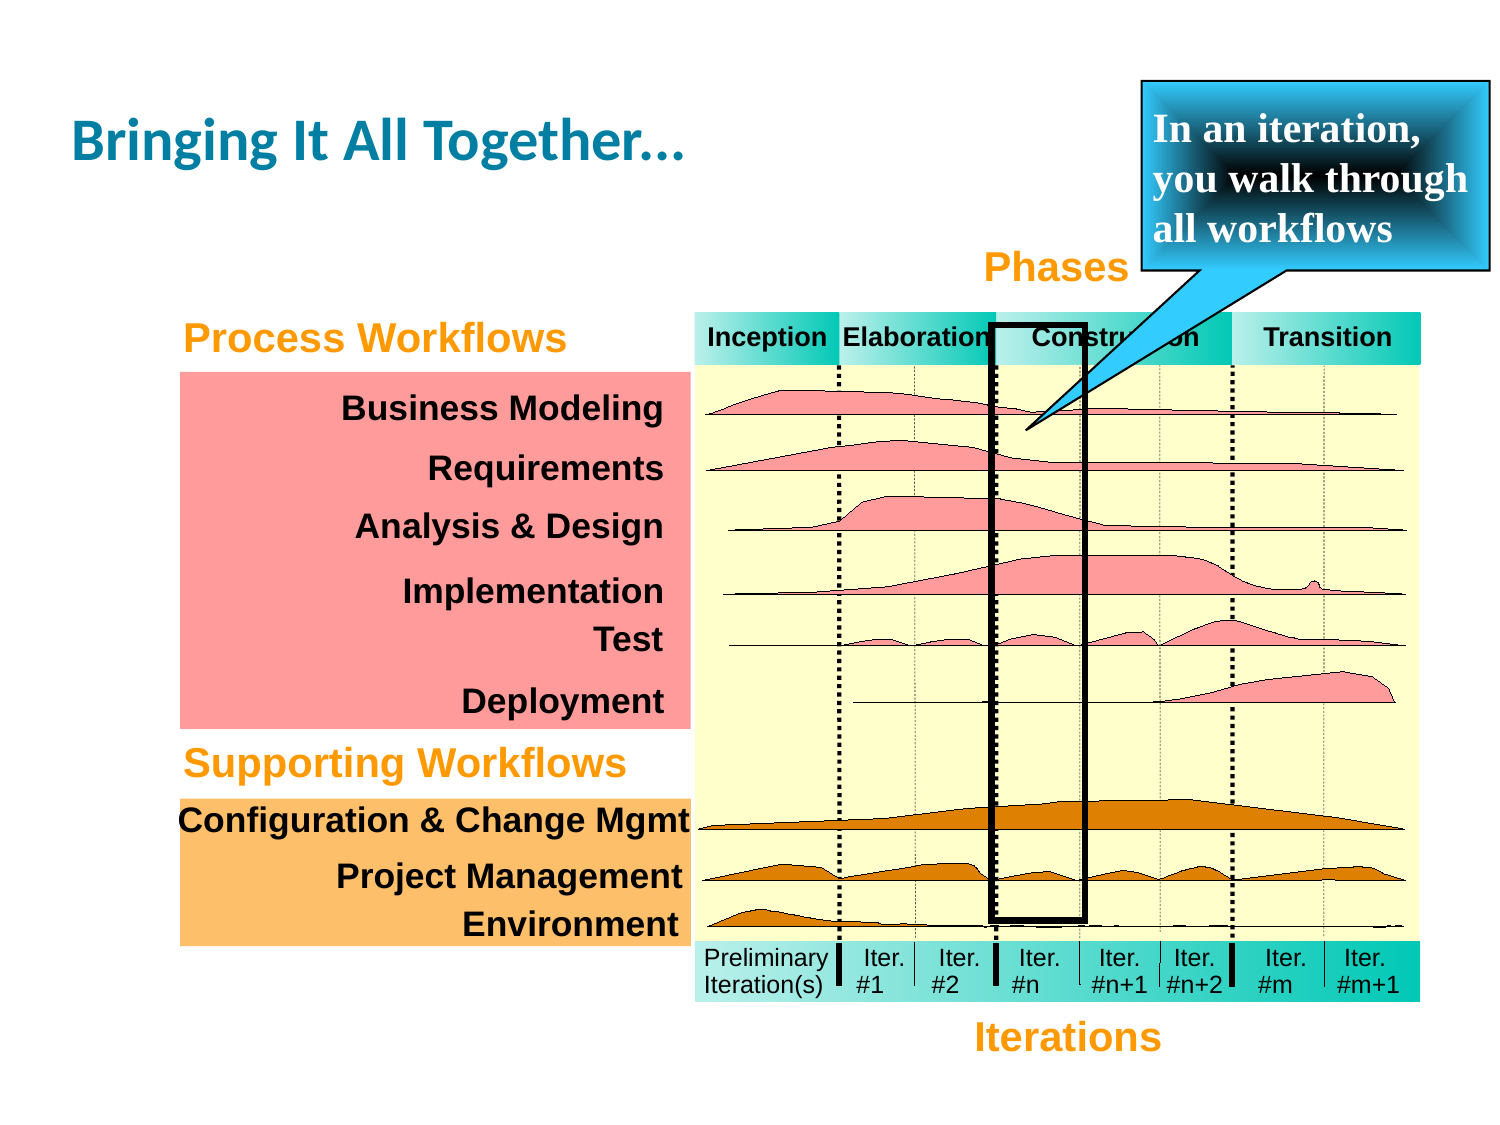

# Bringing It All Together...

In an iteration, you walk through all workflows

Phases

Process Workflows

Inception
Elaboration
Construction
Transition

Business Modeling

Requirements

Analysis & Design

Implementation

Test

Deployment
Supporting Workflows

Configuration & Change Mgmt
Project Management

Environment

Preliminary
Iteration(s)
 Iter.
#1
 Iter.
#2
 Iter.
#n
 Iter.
#n+1
 Iter.
#n+2
 Iter.
#m
 Iter.
#m+1
Iterations